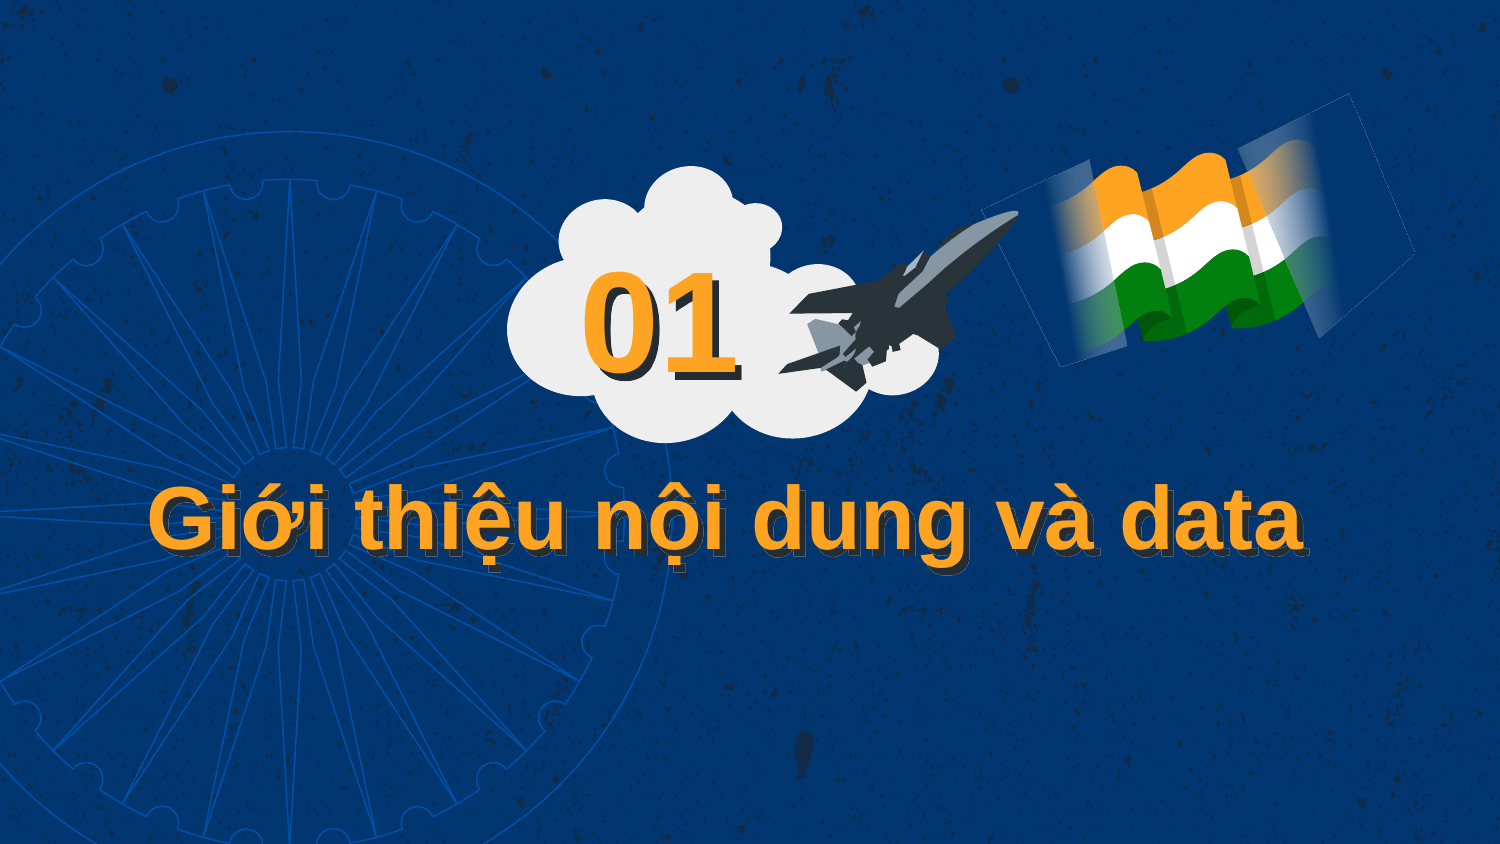

01
# Giới thiệu nội dung và data